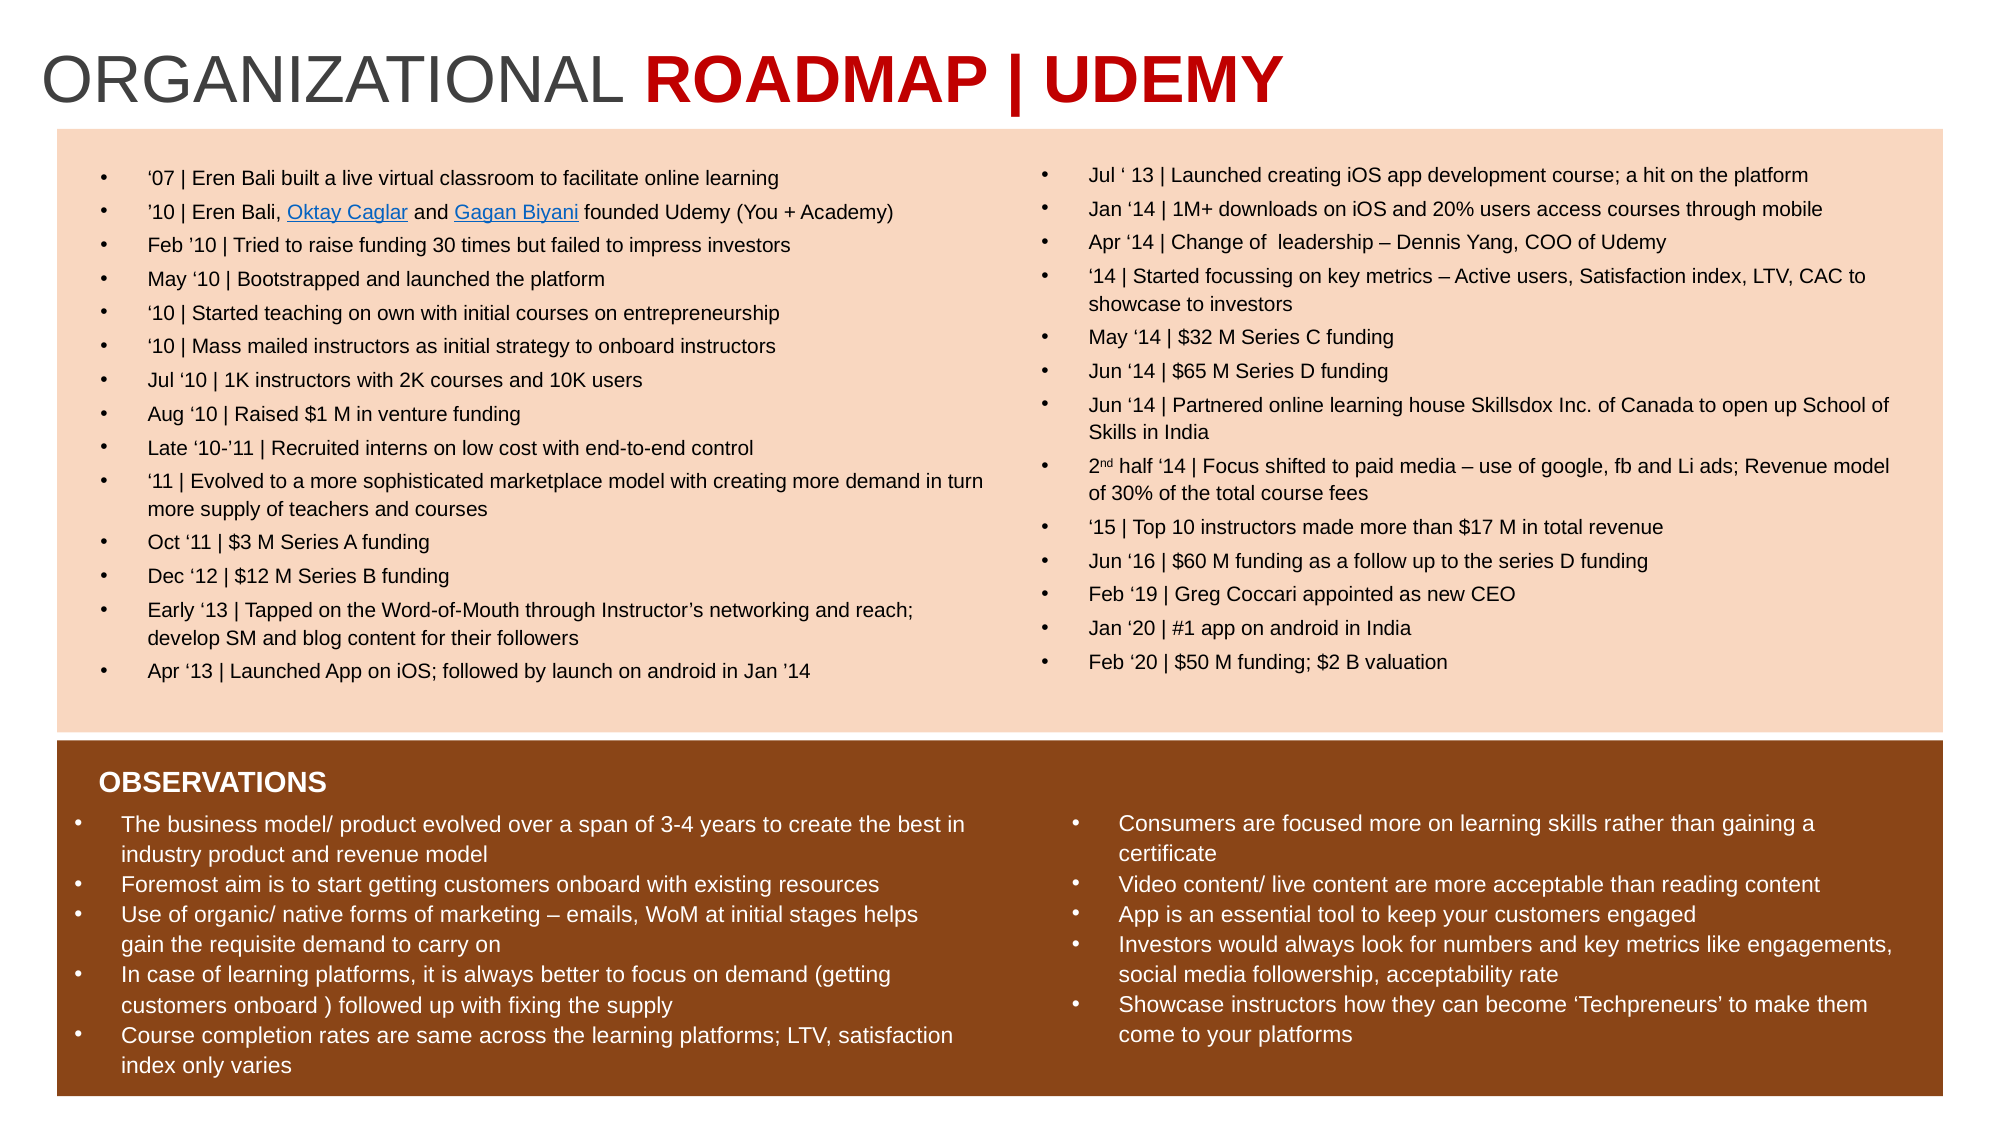

ORGANIZATIONAL ROADMAP | UDEMY

Jul ‘ 13 | Launched creating iOS app development course; a hit on the platform
Jan ‘14 | 1M+ downloads on iOS and 20% users access courses through mobile
Apr ‘14 | Change of  leadership – Dennis Yang, COO of Udemy
‘14 | Started focussing on key metrics – Active users, Satisfaction index, LTV, CAC to showcase to investors
May ‘14 | $32 M Series C funding
Jun ‘14 | $65 M Series D funding
Jun ‘14 | Partnered online learning house Skillsdox Inc. of Canada to open up School of Skills in India
2nd half ‘14 | Focus shifted to paid media – use of google, fb and Li ads; Revenue model of 30% of the total course fees
‘15 | Top 10 instructors made more than $17 M in total revenue
Jun ‘16 | $60 M funding as a follow up to the series D funding
Feb ‘19 | Greg Coccari appointed as new CEO
Jan ‘20 | #1 app on android in India
Feb ‘20 | $50 M funding; $2 B valuation
‘07 | Eren Bali built a live virtual classroom to facilitate online learning
’10 | Eren Bali, Oktay Caglar and Gagan Biyani founded Udemy (You + Academy)
Feb ’10 | Tried to raise funding 30 times but failed to impress investors
May ‘10 | Bootstrapped and launched the platform
‘10 | Started teaching on own with initial courses on entrepreneurship
‘10 | Mass mailed instructors as initial strategy to onboard instructors
Jul ‘10 | 1K instructors with 2K courses and 10K users
Aug ‘10 | Raised $1 M in venture funding
Late ‘10-’11 | Recruited interns on low cost with end-to-end control
‘11 | Evolved to a more sophisticated marketplace model with creating more demand in turn more supply of teachers and courses
Oct ‘11 | $3 M Series A funding
Dec ‘12 | $12 M Series B funding
Early ‘13 | Tapped on the Word-of-Mouth through Instructor’s networking and reach; develop SM and blog content for their followers
Apr ‘13 | Launched App on iOS; followed by launch on android in Jan ’14

OBSERVATIONS
Consumers are focused more on learning skills rather than gaining a certificate
Video content/ live content are more acceptable than reading content
App is an essential tool to keep your customers engaged
Investors would always look for numbers and key metrics like engagements, social media followership, acceptability rate
Showcase instructors how they can become ‘Techpreneurs’ to make them come to your platforms
The business model/ product evolved over a span of 3-4 years to create the best in industry product and revenue model
Foremost aim is to start getting customers onboard with existing resources
Use of organic/ native forms of marketing – emails, WoM at initial stages helps gain the requisite demand to carry on
In case of learning platforms, it is always better to focus on demand (getting customers onboard ) followed up with fixing the supply
Course completion rates are same across the learning platforms; LTV, satisfaction index only varies